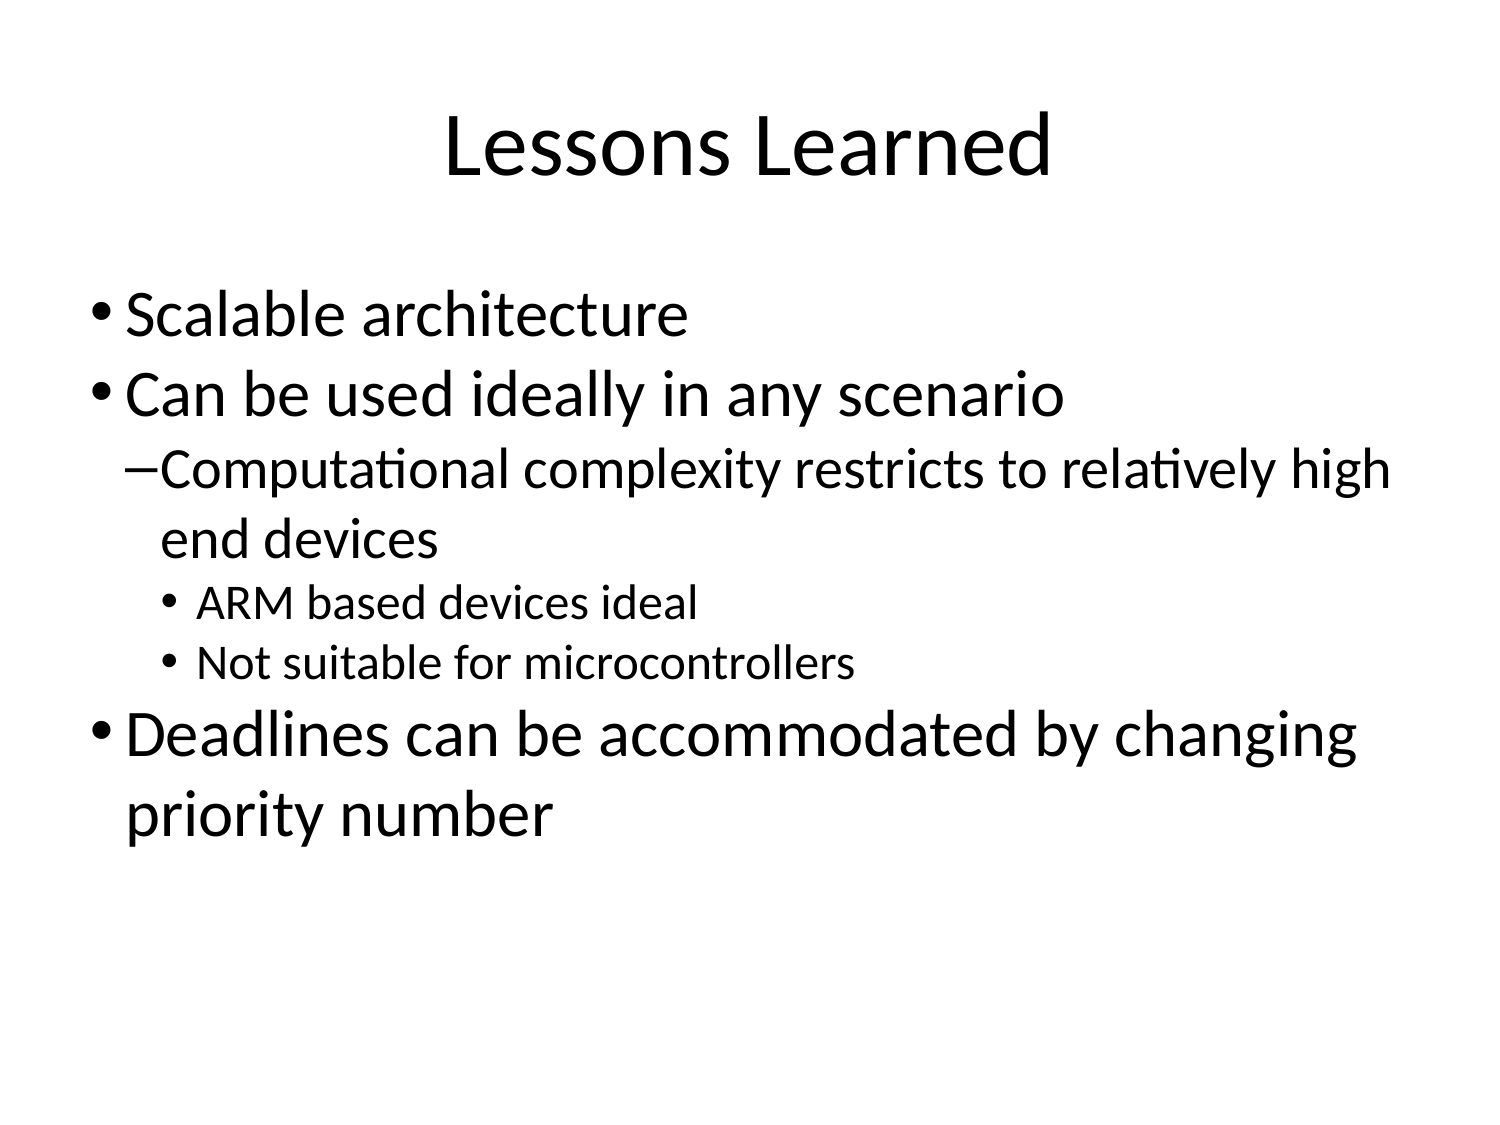

Lessons Learned
Scalable architecture
Can be used ideally in any scenario
Computational complexity restricts to relatively high end devices
ARM based devices ideal
Not suitable for microcontrollers
Deadlines can be accommodated by changing priority number